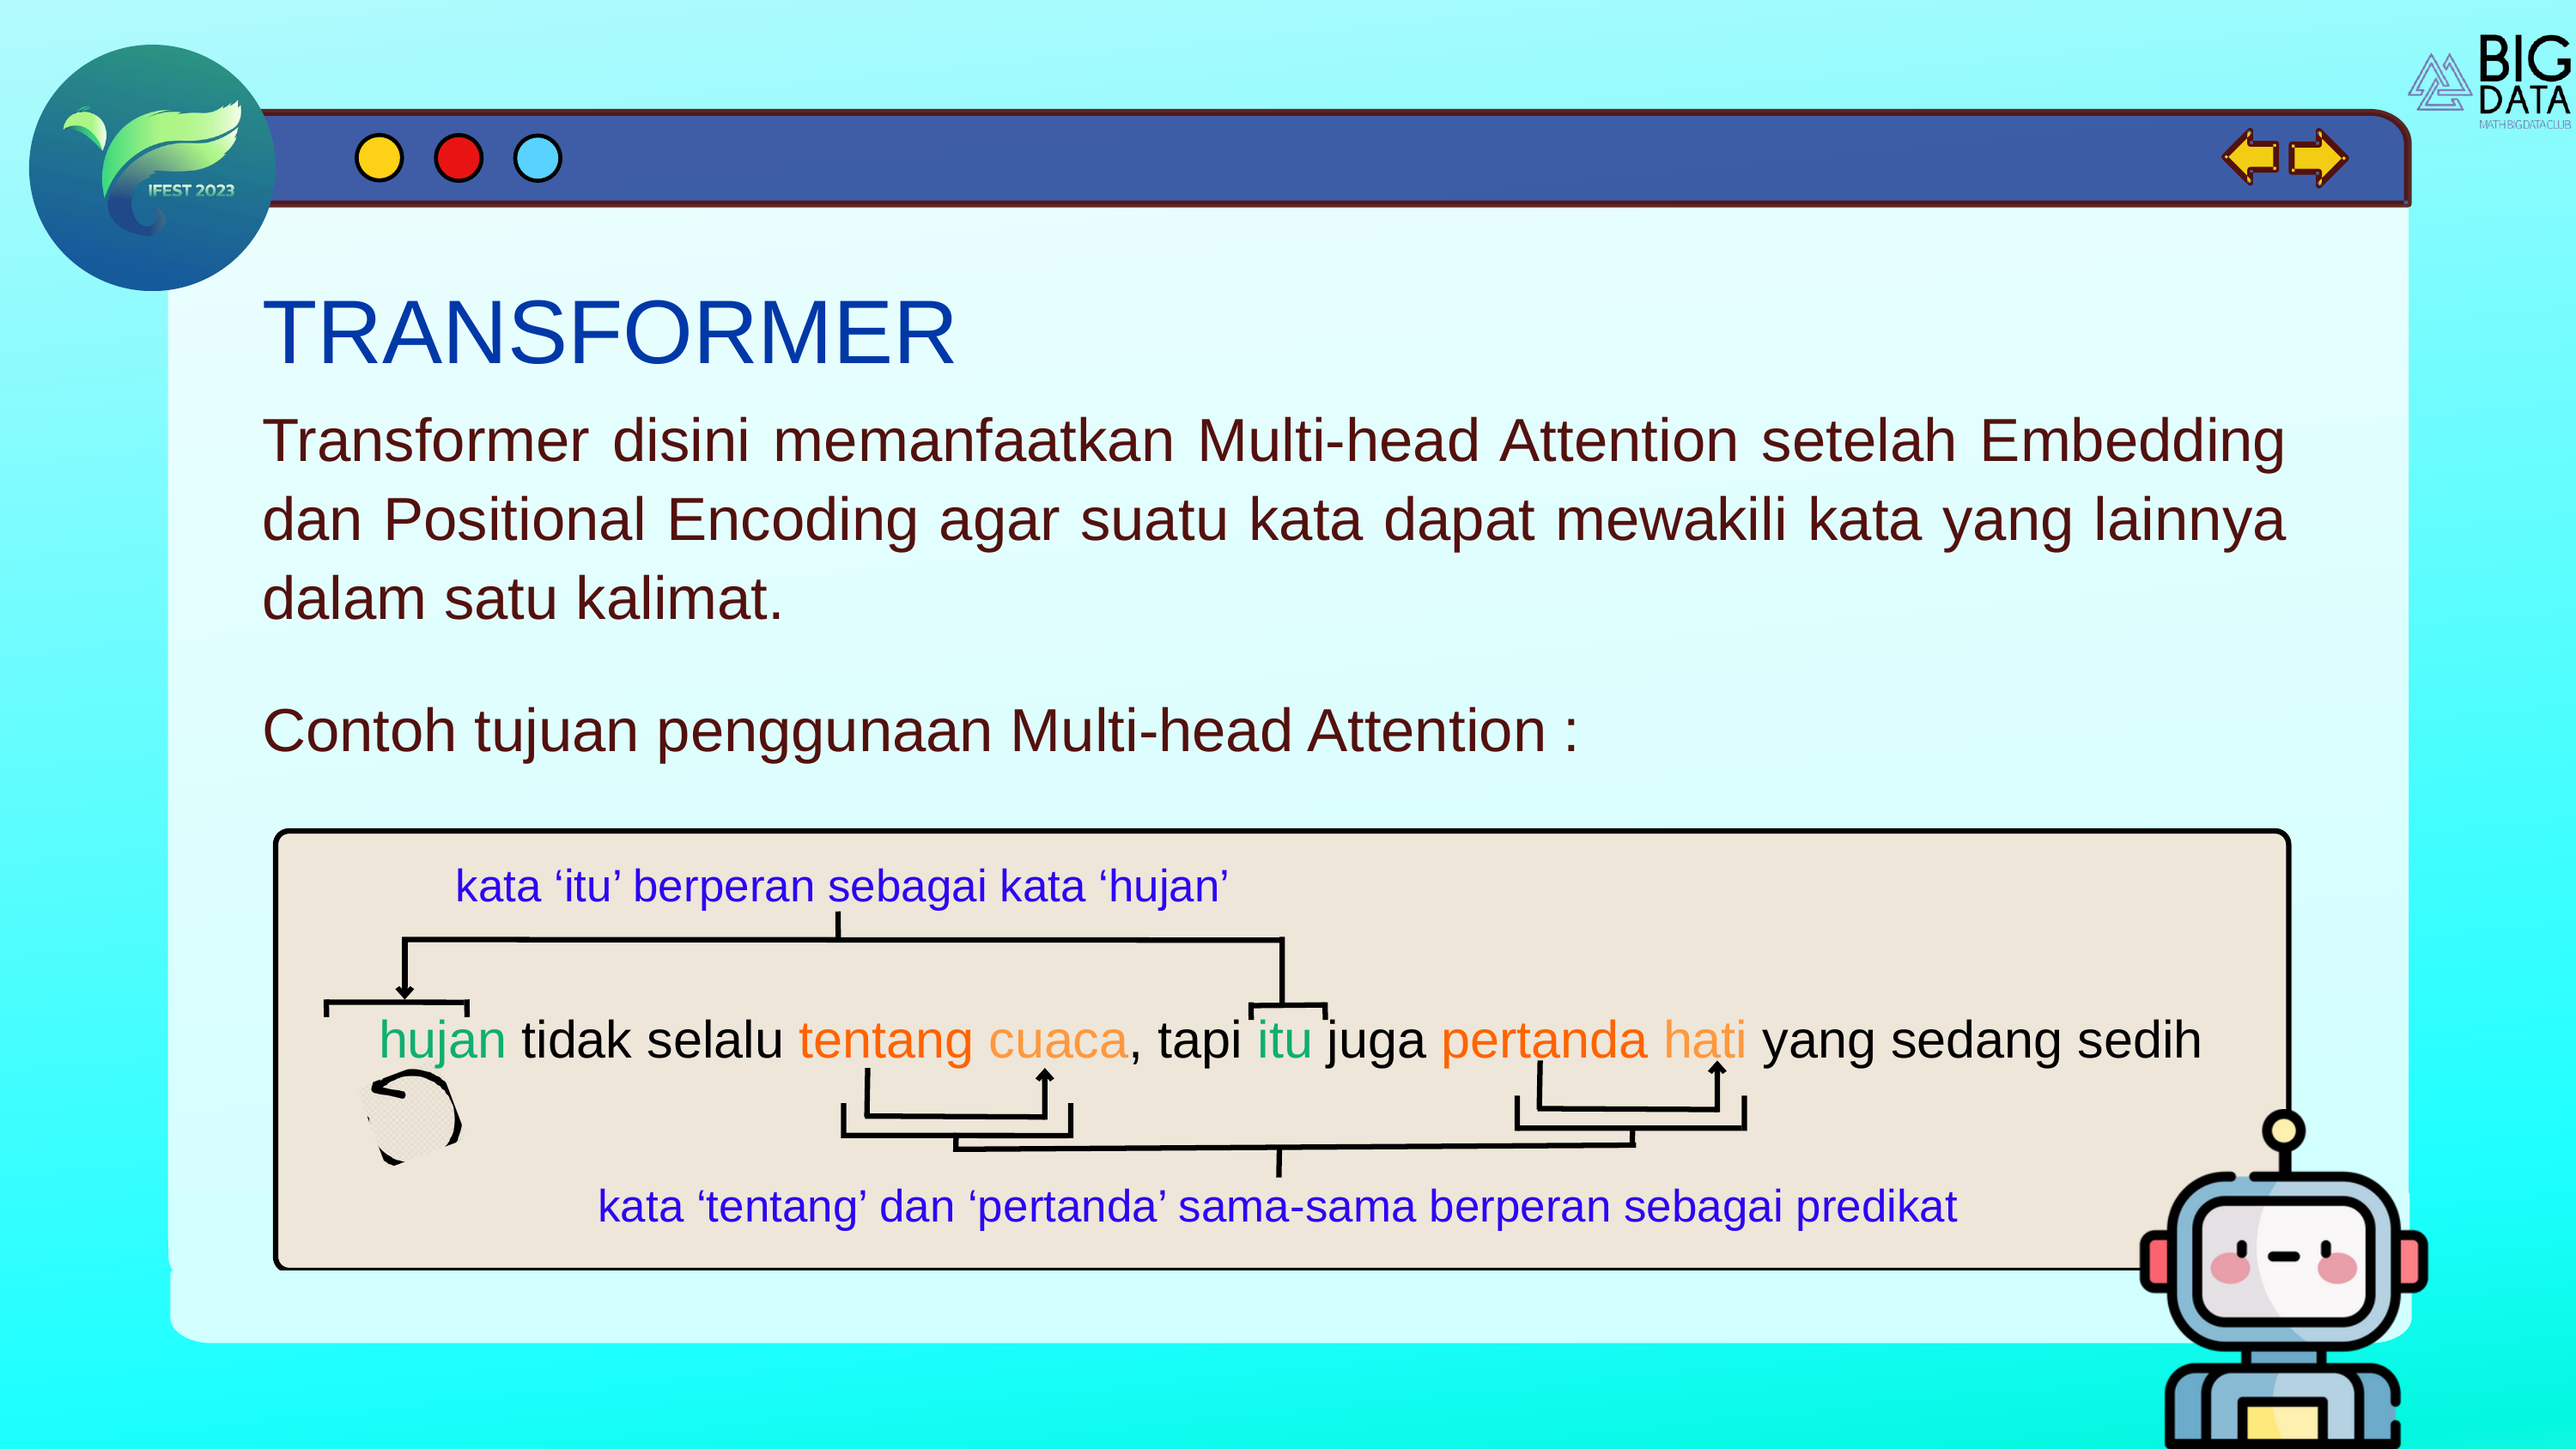

TRANSFORMER
Transformer disini memanfaatkan Multi-head Attention setelah Embedding dan Positional Encoding agar suatu kata dapat mewakili kata yang lainnya dalam satu kalimat.

Contoh tujuan penggunaan Multi-head Attention :

kata ‘itu’ berperan sebagai kata ‘hujan’

hujan tidak selalu tentang cuaca, tapi itu juga pertanda hati yang sedang sedih

kata ‘tentang’ dan ‘pertanda’ sama-sama berperan sebagai predikat